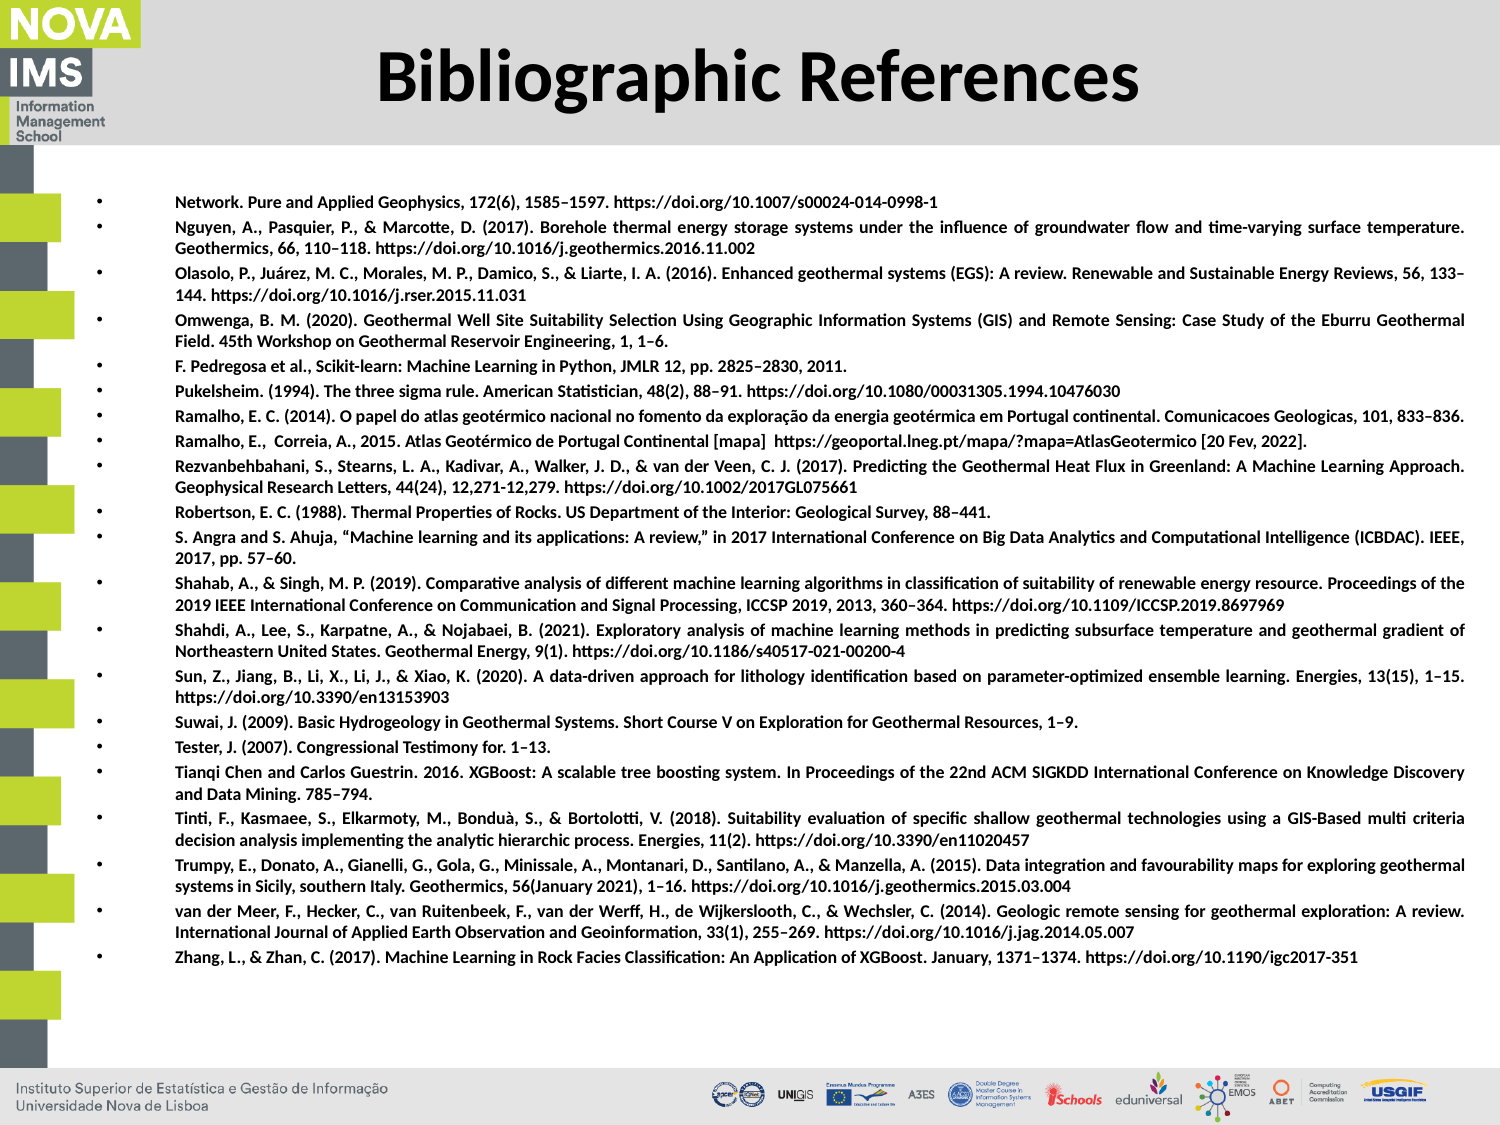

# Bibliographic References

Network. Pure and Applied Geophysics, 172(6), 1585–1597. https://doi.org/10.1007/s00024-014-0998-1
Nguyen, A., Pasquier, P., & Marcotte, D. (2017). Borehole thermal energy storage systems under the influence of groundwater flow and time-varying surface temperature. Geothermics, 66, 110–118. https://doi.org/10.1016/j.geothermics.2016.11.002
Olasolo, P., Juárez, M. C., Morales, M. P., Damico, S., & Liarte, I. A. (2016). Enhanced geothermal systems (EGS): A review. Renewable and Sustainable Energy Reviews, 56, 133–144. https://doi.org/10.1016/j.rser.2015.11.031
Omwenga, B. M. (2020). Geothermal Well Site Suitability Selection Using Geographic Information Systems (GIS) and Remote Sensing: Case Study of the Eburru Geothermal Field. 45th Workshop on Geothermal Reservoir Engineering, 1, 1–6.
F. Pedregosa et al., Scikit-learn: Machine Learning in Python, JMLR 12, pp. 2825–2830, 2011.
Pukelsheim. (1994). The three sigma rule. American Statistician, 48(2), 88–91. https://doi.org/10.1080/00031305.1994.10476030
Ramalho, E. C. (2014). O papel do atlas geotérmico nacional no fomento da exploração da energia geotérmica em Portugal continental. Comunicacoes Geologicas, 101, 833–836.
Ramalho, E.,  Correia, A., 2015. Atlas Geotérmico de Portugal Continental [mapa]  https://geoportal.lneg.pt/mapa/?mapa=AtlasGeotermico [20 Fev, 2022].
Rezvanbehbahani, S., Stearns, L. A., Kadivar, A., Walker, J. D., & van der Veen, C. J. (2017). Predicting the Geothermal Heat Flux in Greenland: A Machine Learning Approach. Geophysical Research Letters, 44(24), 12,271-12,279. https://doi.org/10.1002/2017GL075661
Robertson, E. C. (1988). Thermal Properties of Rocks. US Department of the Interior: Geological Survey, 88–441.
S. Angra and S. Ahuja, “Machine learning and its applications: A review,” in 2017 International Conference on Big Data Analytics and Computational Intelligence (ICBDAC). IEEE, 2017, pp. 57–60.
Shahab, A., & Singh, M. P. (2019). Comparative analysis of different machine learning algorithms in classification of suitability of renewable energy resource. Proceedings of the 2019 IEEE International Conference on Communication and Signal Processing, ICCSP 2019, 2013, 360–364. https://doi.org/10.1109/ICCSP.2019.8697969
Shahdi, A., Lee, S., Karpatne, A., & Nojabaei, B. (2021). Exploratory analysis of machine learning methods in predicting subsurface temperature and geothermal gradient of Northeastern United States. Geothermal Energy, 9(1). https://doi.org/10.1186/s40517-021-00200-4
Sun, Z., Jiang, B., Li, X., Li, J., & Xiao, K. (2020). A data-driven approach for lithology identification based on parameter-optimized ensemble learning. Energies, 13(15), 1–15. https://doi.org/10.3390/en13153903
Suwai, J. (2009). Basic Hydrogeology in Geothermal Systems. Short Course V on Exploration for Geothermal Resources, 1–9.
Tester, J. (2007). Congressional Testimony for. 1–13.
Tianqi Chen and Carlos Guestrin. 2016. XGBoost: A scalable tree boosting system. In Proceedings of the 22nd ACM SIGKDD International Conference on Knowledge Discovery and Data Mining. 785–794.
Tinti, F., Kasmaee, S., Elkarmoty, M., Bonduà, S., & Bortolotti, V. (2018). Suitability evaluation of specific shallow geothermal technologies using a GIS-Based multi criteria decision analysis implementing the analytic hierarchic process. Energies, 11(2). https://doi.org/10.3390/en11020457
Trumpy, E., Donato, A., Gianelli, G., Gola, G., Minissale, A., Montanari, D., Santilano, A., & Manzella, A. (2015). Data integration and favourability maps for exploring geothermal systems in Sicily, southern Italy. Geothermics, 56(January 2021), 1–16. https://doi.org/10.1016/j.geothermics.2015.03.004
van der Meer, F., Hecker, C., van Ruitenbeek, F., van der Werff, H., de Wijkerslooth, C., & Wechsler, C. (2014). Geologic remote sensing for geothermal exploration: A review. International Journal of Applied Earth Observation and Geoinformation, 33(1), 255–269. https://doi.org/10.1016/j.jag.2014.05.007
Zhang, L., & Zhan, C. (2017). Machine Learning in Rock Facies Classification: An Application of XGBoost. January, 1371–1374. https://doi.org/10.1190/igc2017-351